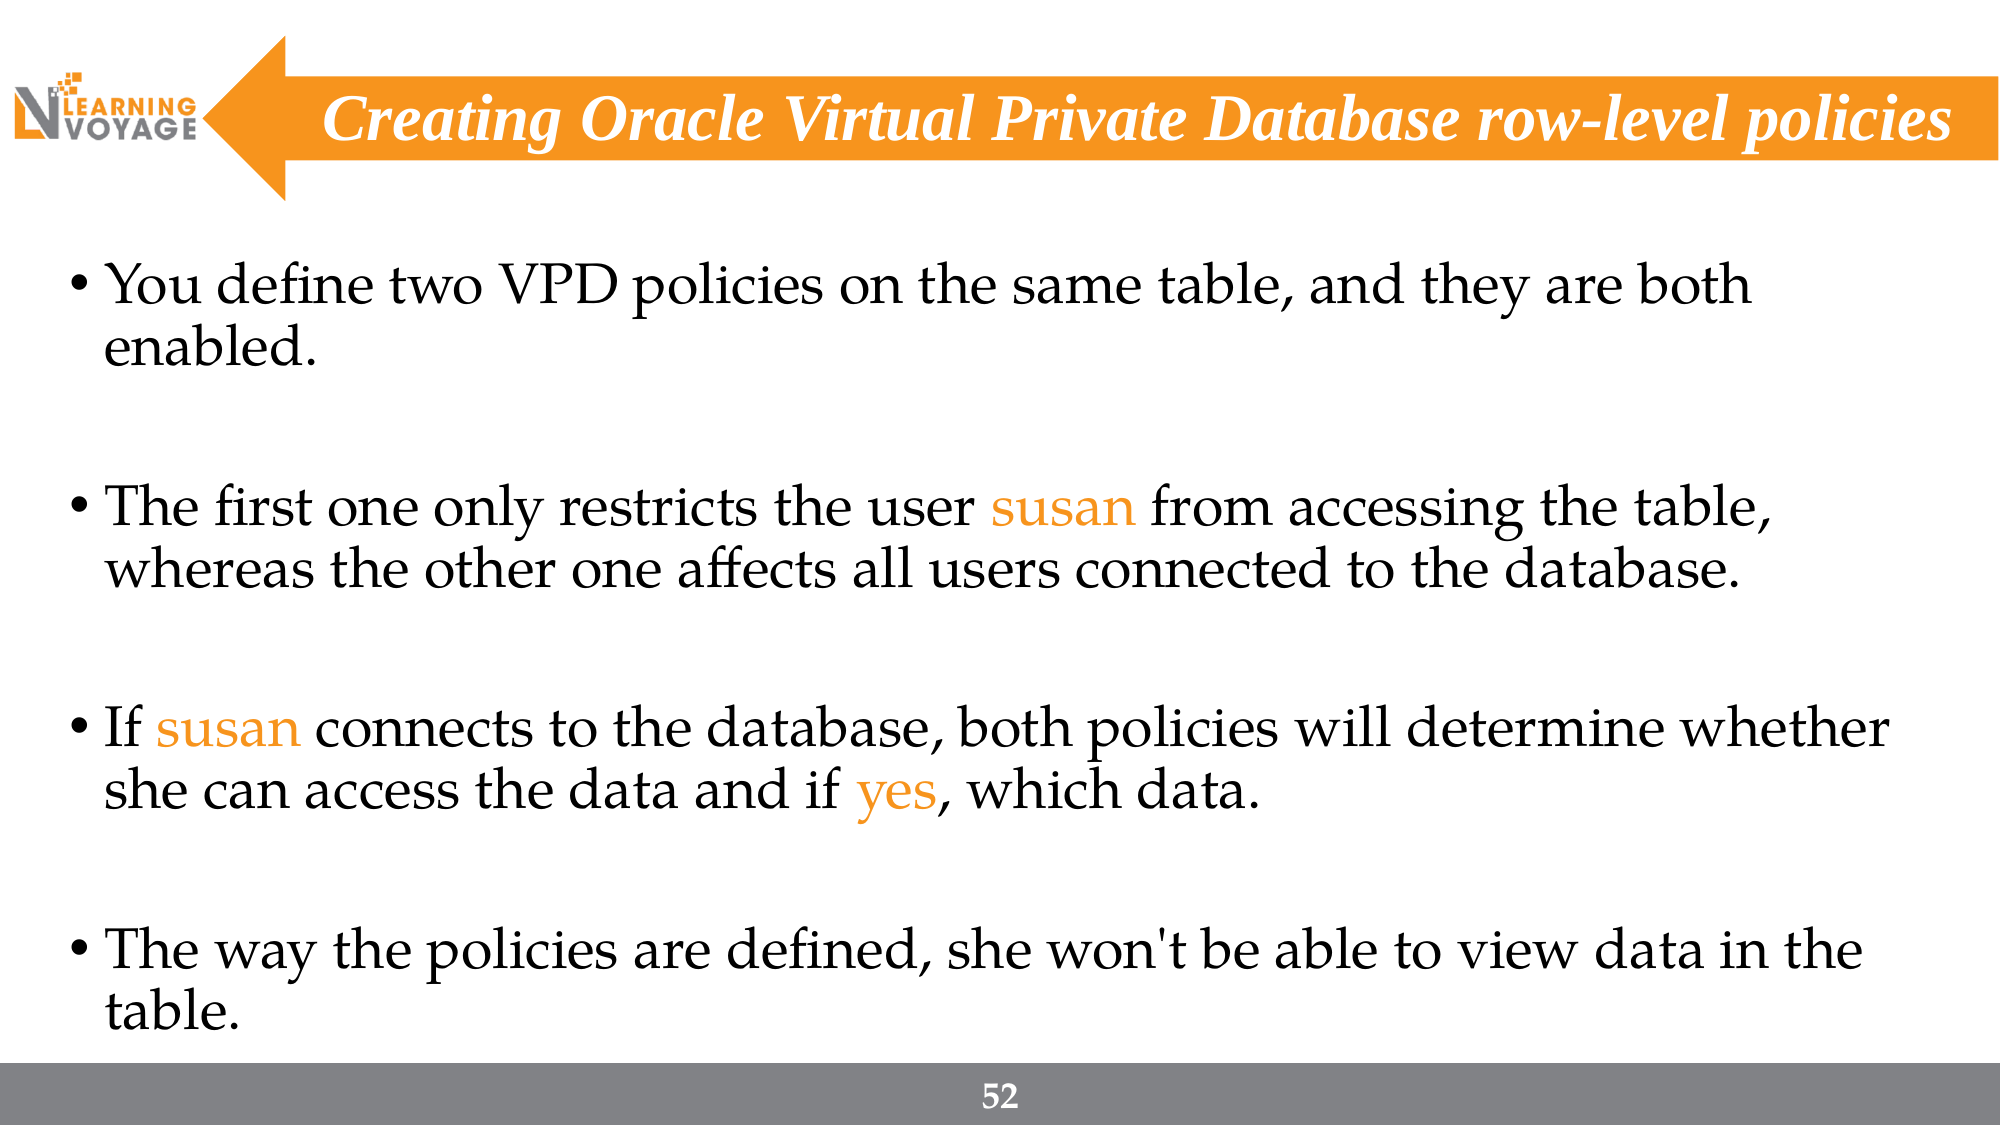

# Creating Oracle Virtual Private Database row-level policies
You define two VPD policies on the same table, and they are both enabled.

The first one only restricts the user susan from accessing the table, whereas the other one affects all users connected to the database.

If susan connects to the database, both policies will determine whether she can access the data and if yes, which data.

The way the policies are defined, she won't be able to view data in the table.
52